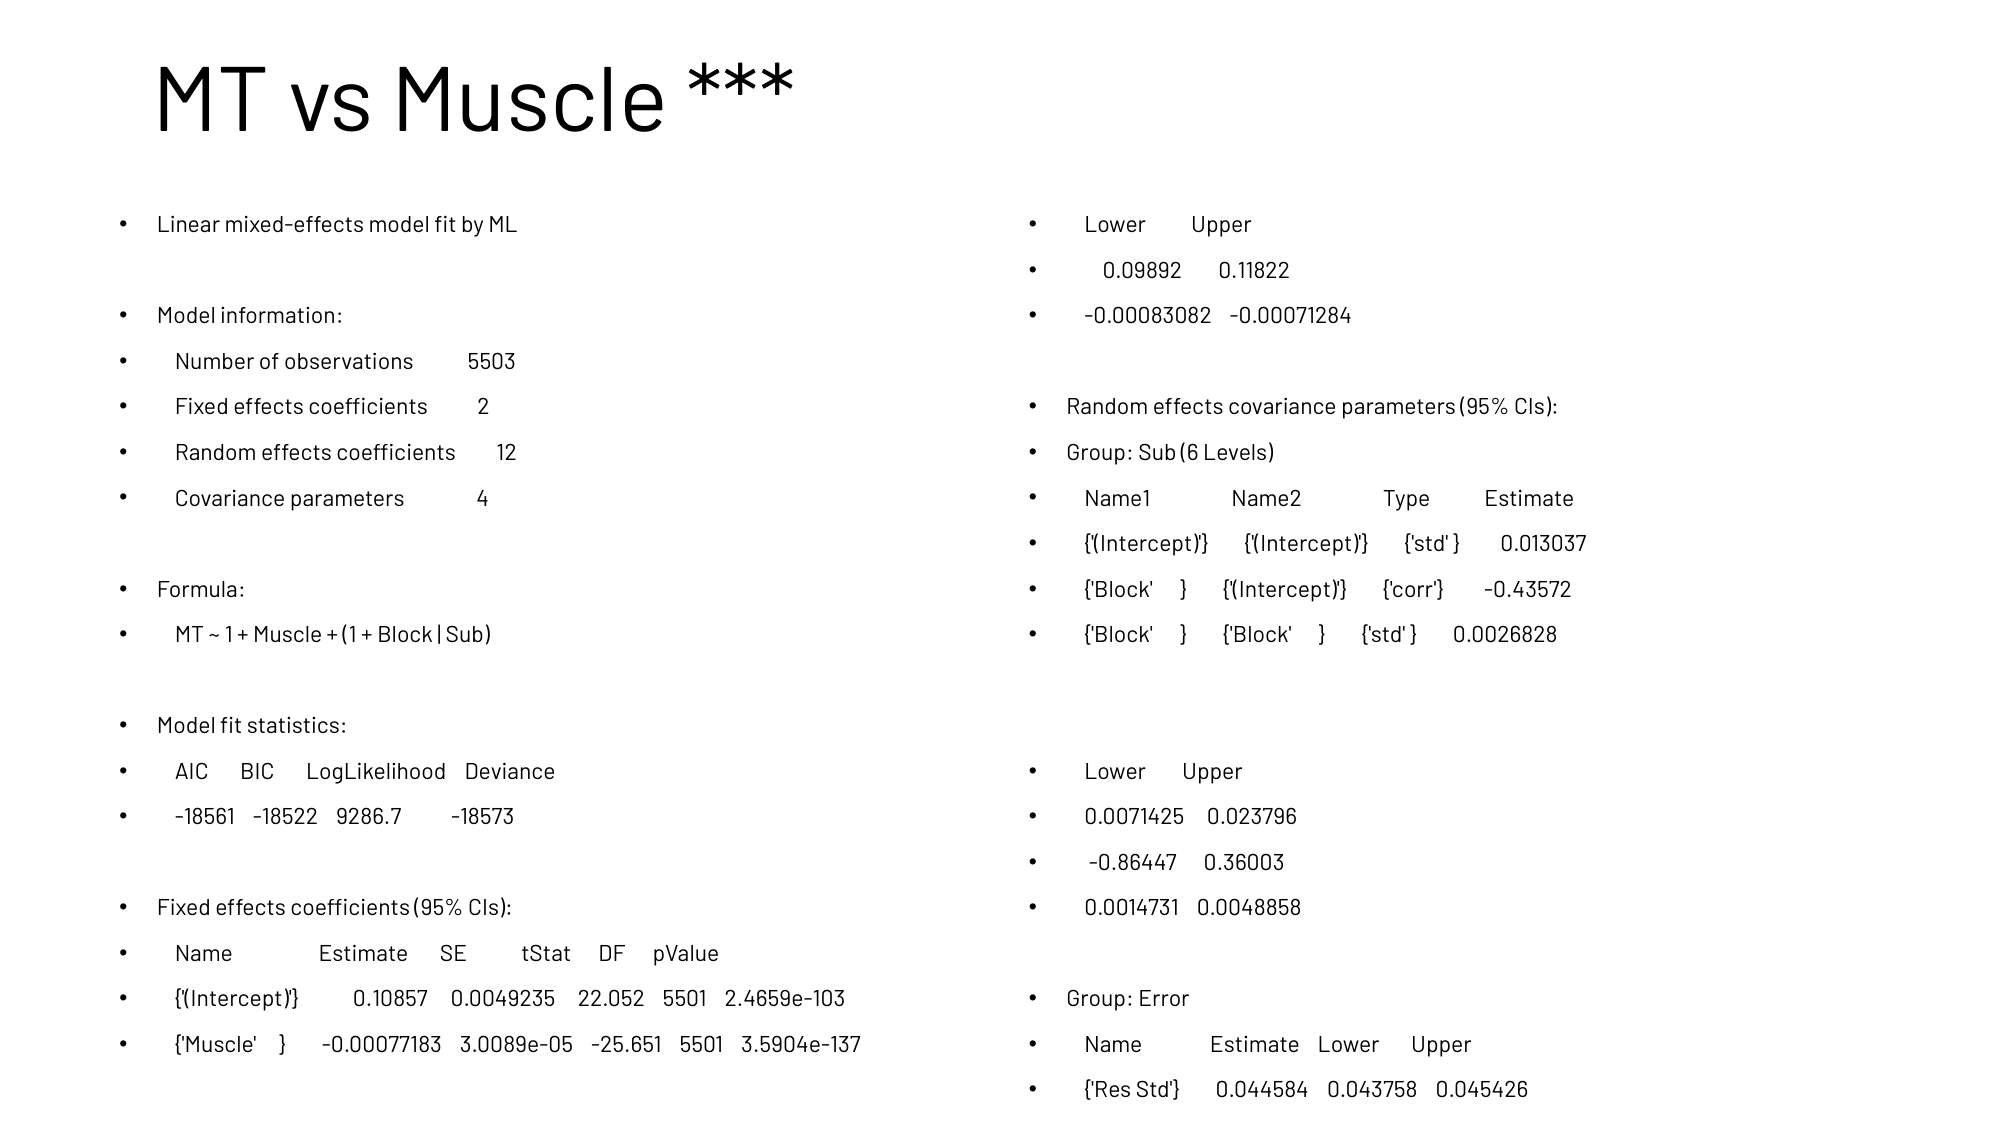

# MT vs Muscle ***
Linear mixed-effects model fit by ML

Model information:
    Number of observations            5503
    Fixed effects coefficients           2
    Random effects coefficients         12
    Covariance parameters                4

Formula:
    MT ~ 1 + Muscle + (1 + Block | Sub)

Model fit statistics:
    AIC       BIC       LogLikelihood    Deviance
    -18561    -18522    9286.7           -18573

Fixed effects coefficients (95% CIs):
    Name                   Estimate       SE            tStat      DF      pValue
    {'(Intercept)'}            0.10857     0.0049235     22.052    5501    2.4659e-103
    {'Muscle'     }        -0.00077183    3.0089e-05    -25.651    5501    3.5904e-137

    Lower          Upper
        0.09892        0.11822
    -0.00083082    -0.00071284

Random effects covariance parameters (95% CIs):
Group: Sub (6 Levels)
    Name1                  Name2                  Type            Estimate
    {'(Intercept)'}        {'(Intercept)'}        {'std' }         0.013037
    {'Block'      }        {'(Intercept)'}        {'corr'}         -0.43572
    {'Block'      }        {'Block'      }        {'std' }        0.0026828

    Lower        Upper
    0.0071425     0.023796
     -0.86447      0.36003
    0.0014731    0.0048858

Group: Error
    Name               Estimate    Lower       Upper
    {'Res Std'}        0.044584    0.043758    0.045426